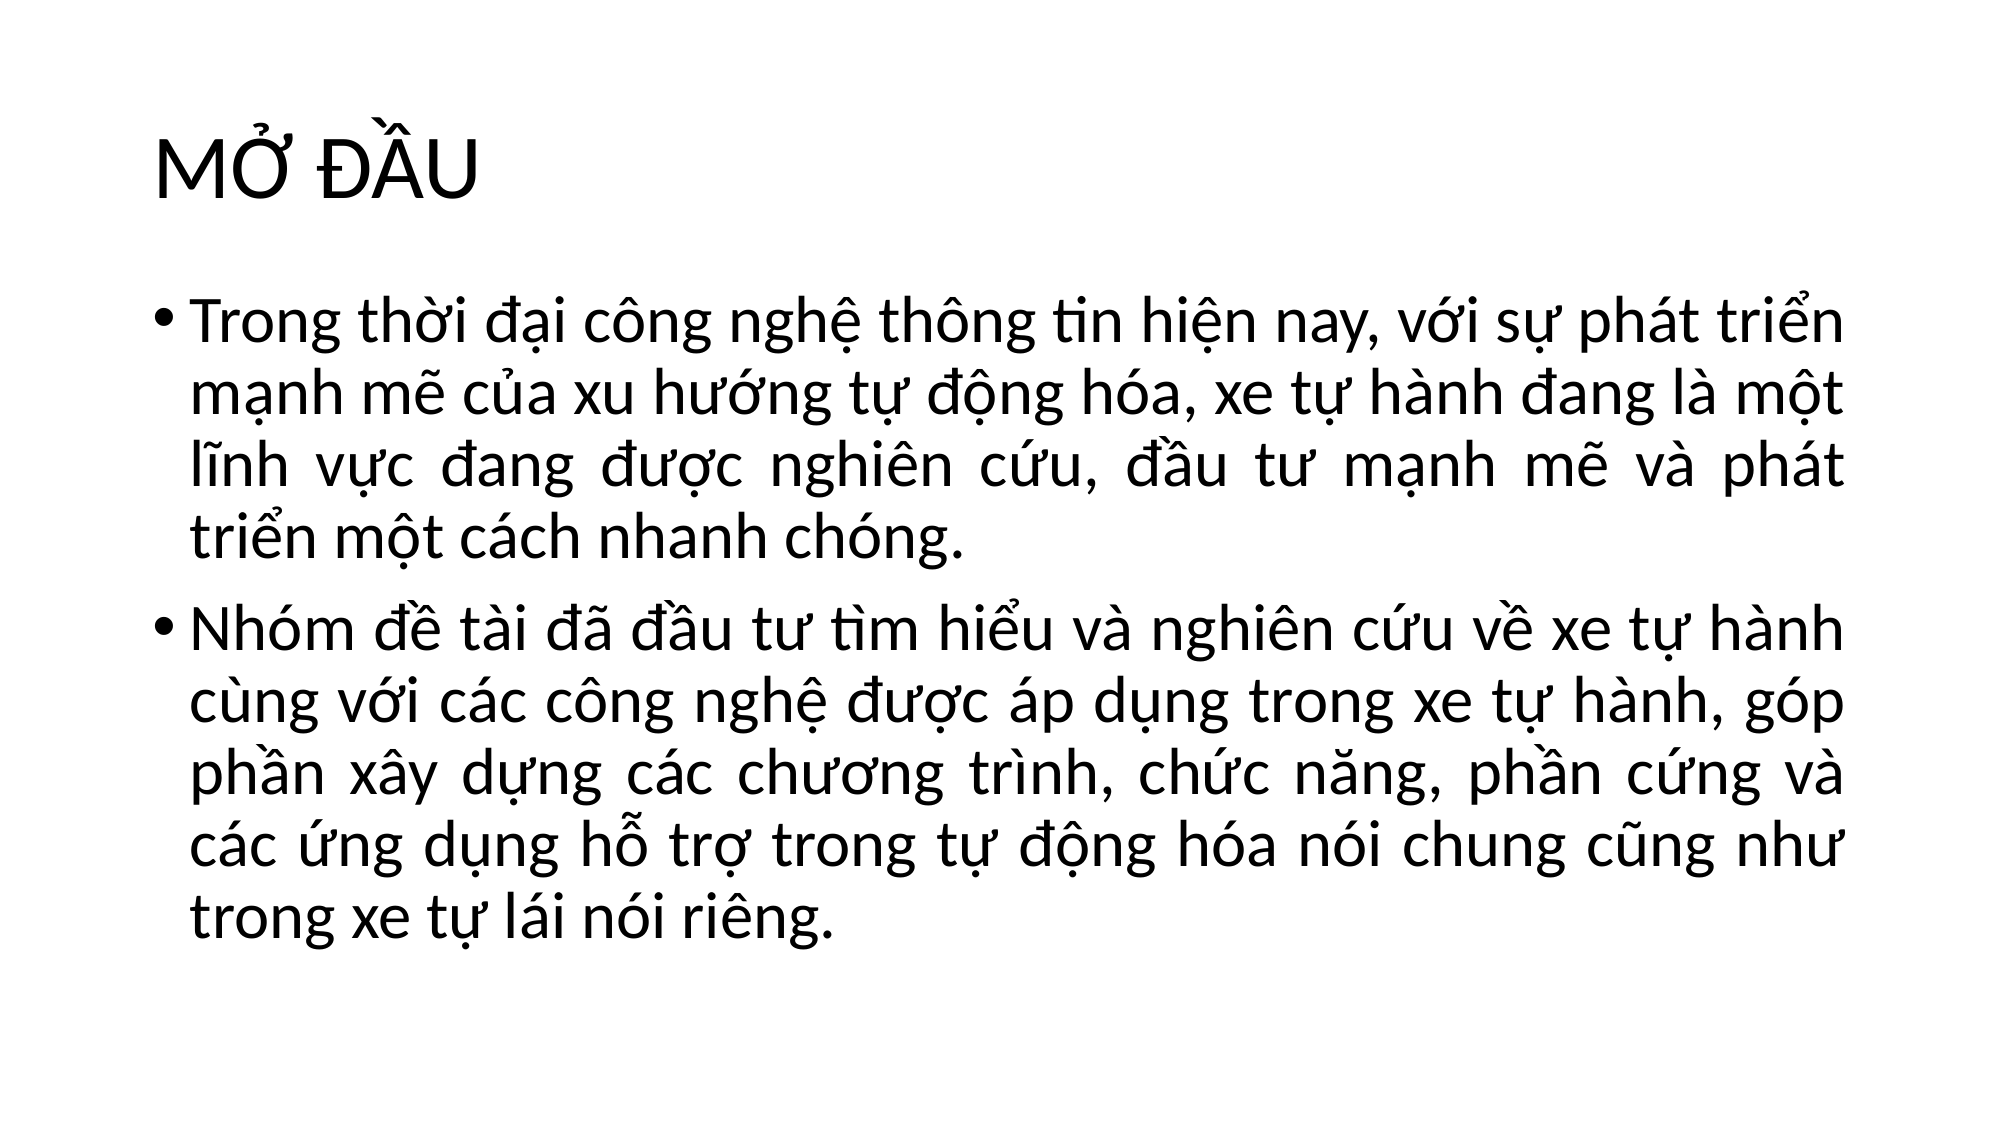

# MỞ ĐẦU
Trong thời đại công nghệ thông tin hiện nay, với sự phát triển mạnh mẽ của xu hướng tự động hóa, xe tự hành đang là một lĩnh vực đang được nghiên cứu, đầu tư mạnh mẽ và phát triển một cách nhanh chóng.
Nhóm đề tài đã đầu tư tìm hiểu và nghiên cứu về xe tự hành cùng với các công nghệ được áp dụng trong xe tự hành, góp phần xây dựng các chương trình, chức năng, phần cứng và các ứng dụng hỗ trợ trong tự động hóa nói chung cũng như trong xe tự lái nói riêng.